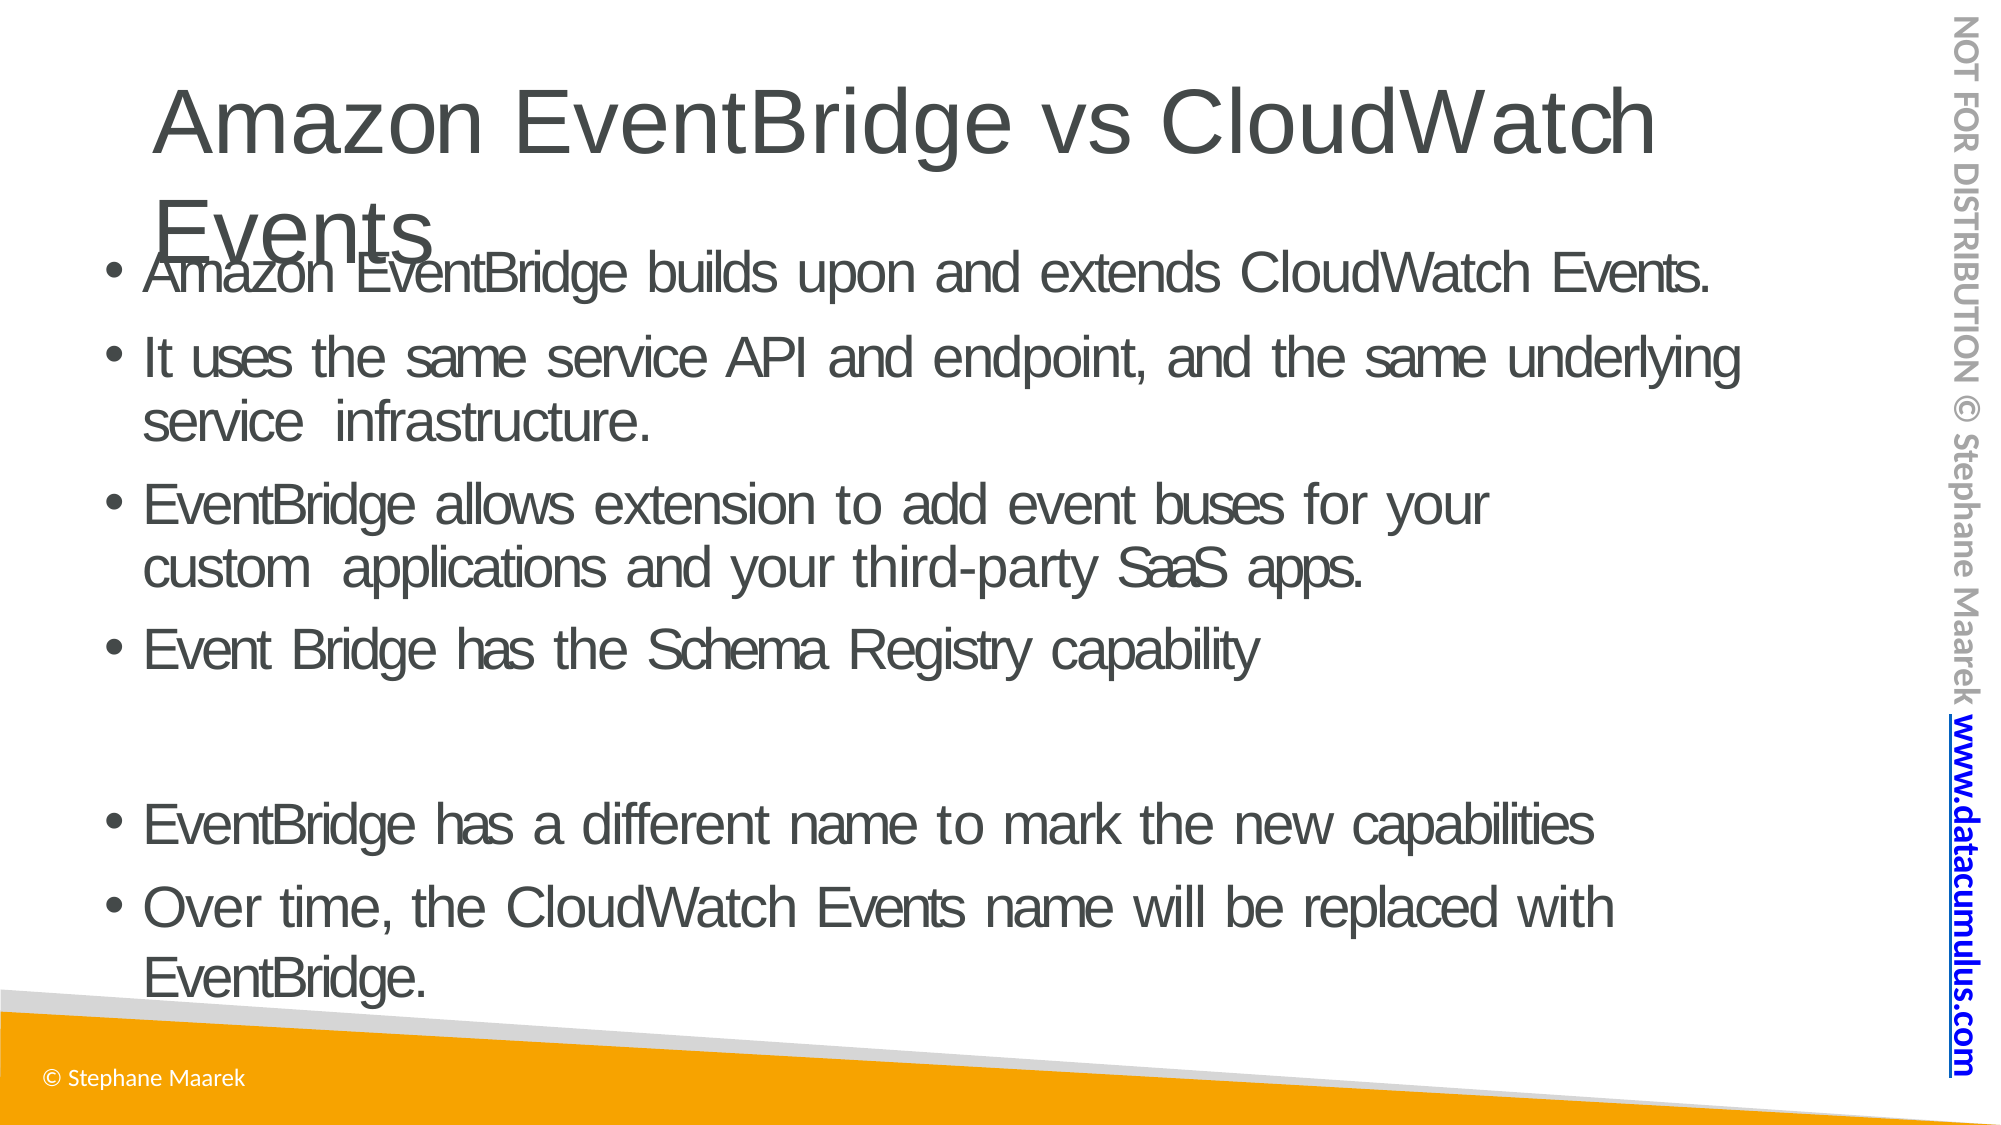

NOT FOR DISTRIBUTION © Stephane Maarek www.datacumulus.com
# Amazon EventBridge vs CloudWatch Events
Amazon EventBridge builds upon and extends CloudWatch Events.
It uses the same service API and endpoint, and the same underlying service  infrastructure.
EventBridge allows extension to add event buses for your custom  applications and your third-party SaaS apps.
Event Bridge has the Schema Registry capability

EventBridge has a different name to mark the new capabilities
Over time, the CloudWatch Events name will be replaced with EventBridge.
© Stephane Maarek